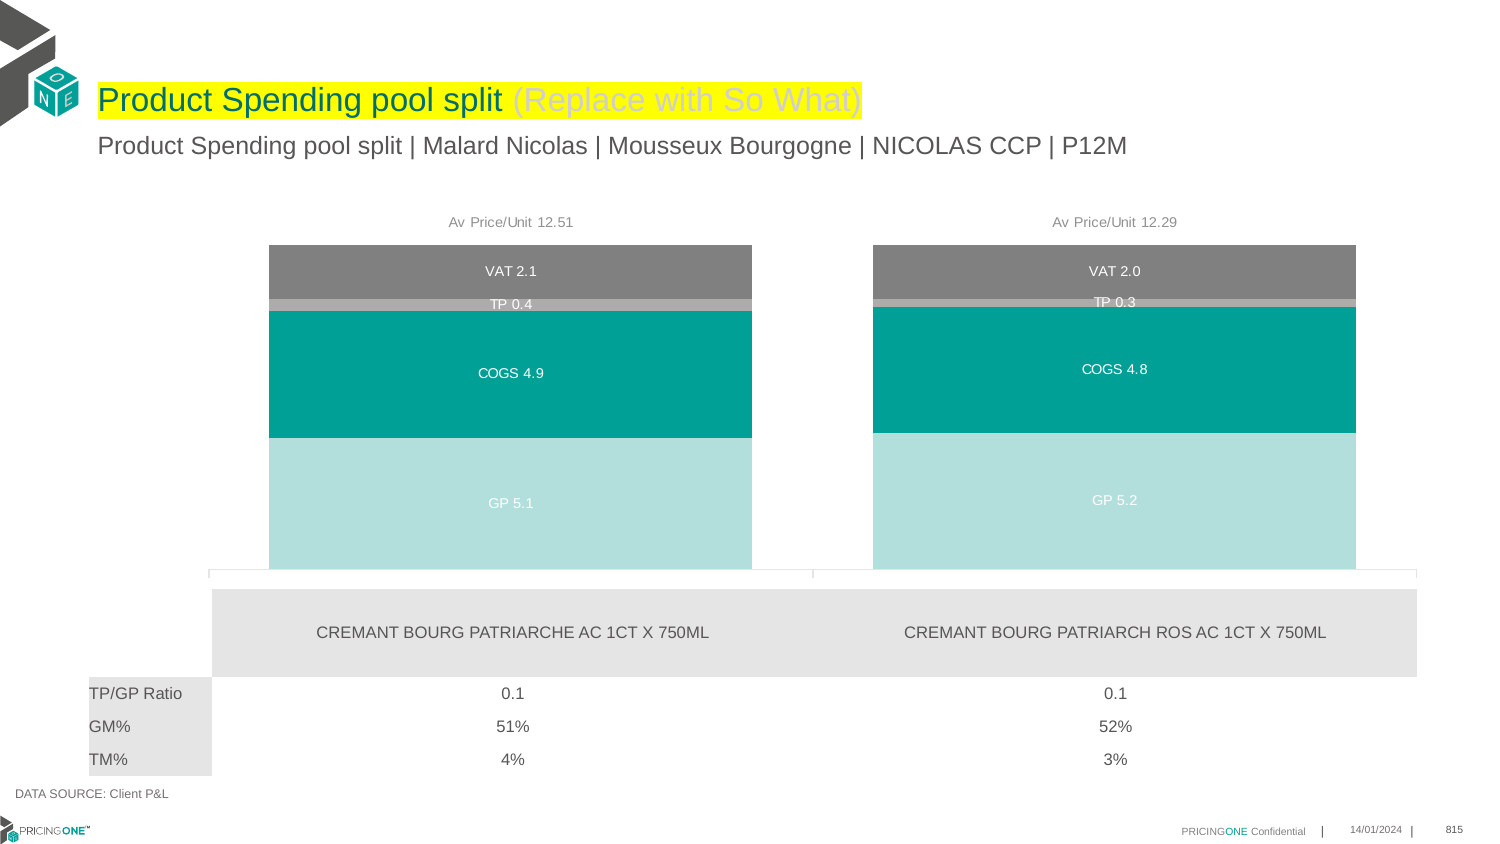

# Product Spending pool split (Replace with So What)
Product Spending pool split | Malard Nicolas | Mousseux Bourgogne | NICOLAS CCP | P12M

### Chart

| Category | GP | COGS | TP | VAT |
|---|---|---|---|---|
| Av Price/Unit 12.51 | 5.072313447653429 | 4.905143682310469 | 0.44444584837545165 | 2.0843862815884475 |
| Av Price/Unit 12.29 | 5.158027322404371 | 4.7679043715847 | 0.3184520340012149 | 2.0488767455980565 |
|  | CREMANT BOURG PATRIARCHE AC 1CT X 750ML | CREMANT BOURG PATRIARCH ROS AC 1CT X 750ML |
| --- | --- | --- |
| TP/GP Ratio | 0.1 | 0.1 |
| GM% | 51% | 52% |
| TM% | 4% | 3% |
DATA SOURCE: Client P&L

14/01/2024
815